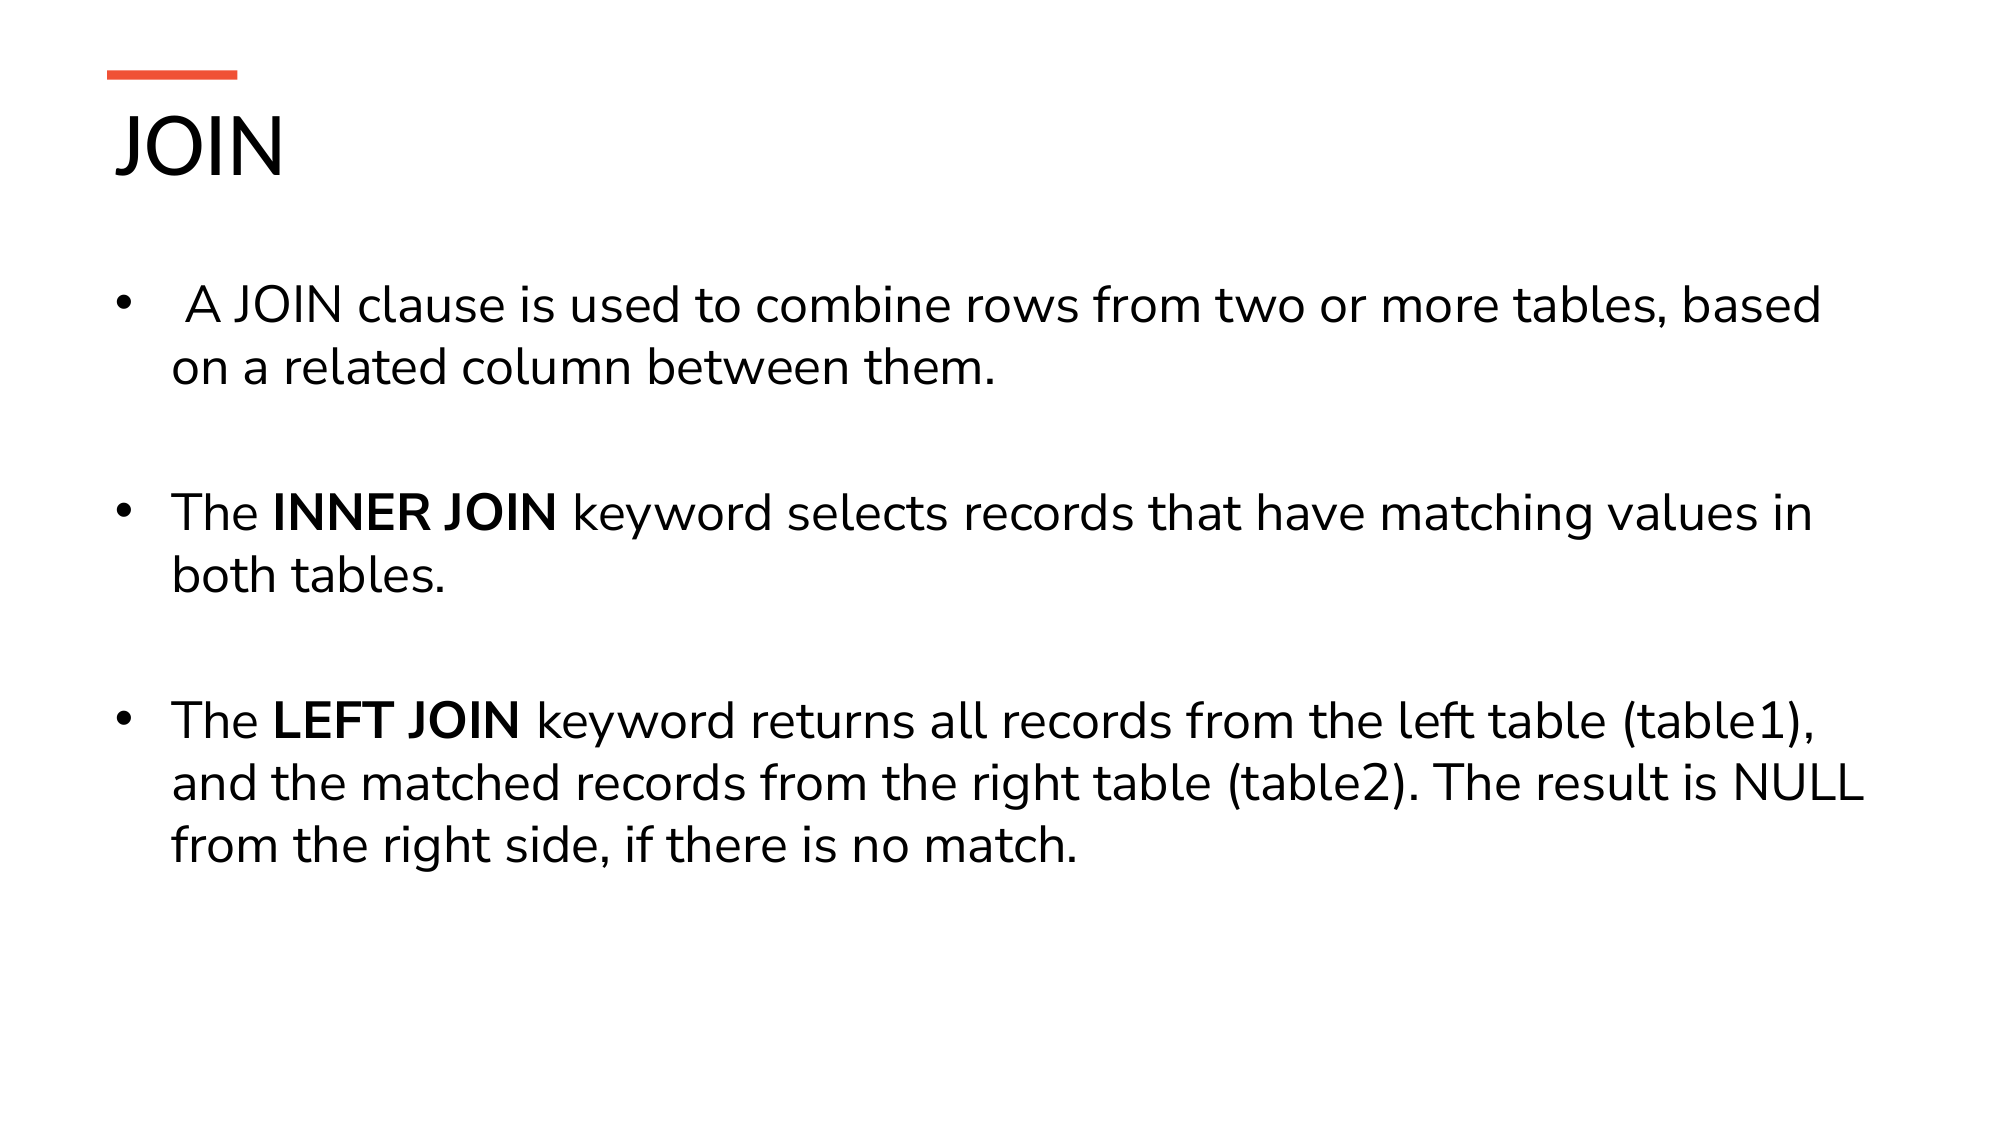

# JOIN

 A JOIN clause is used to combine rows from two or more tables, based on a related column between them.

The INNER JOIN keyword selects records that have matching values in both tables.

The LEFT JOIN keyword returns all records from the left table (table1), and the matched records from the right table (table2). The result is NULL from the right side, if there is no match.